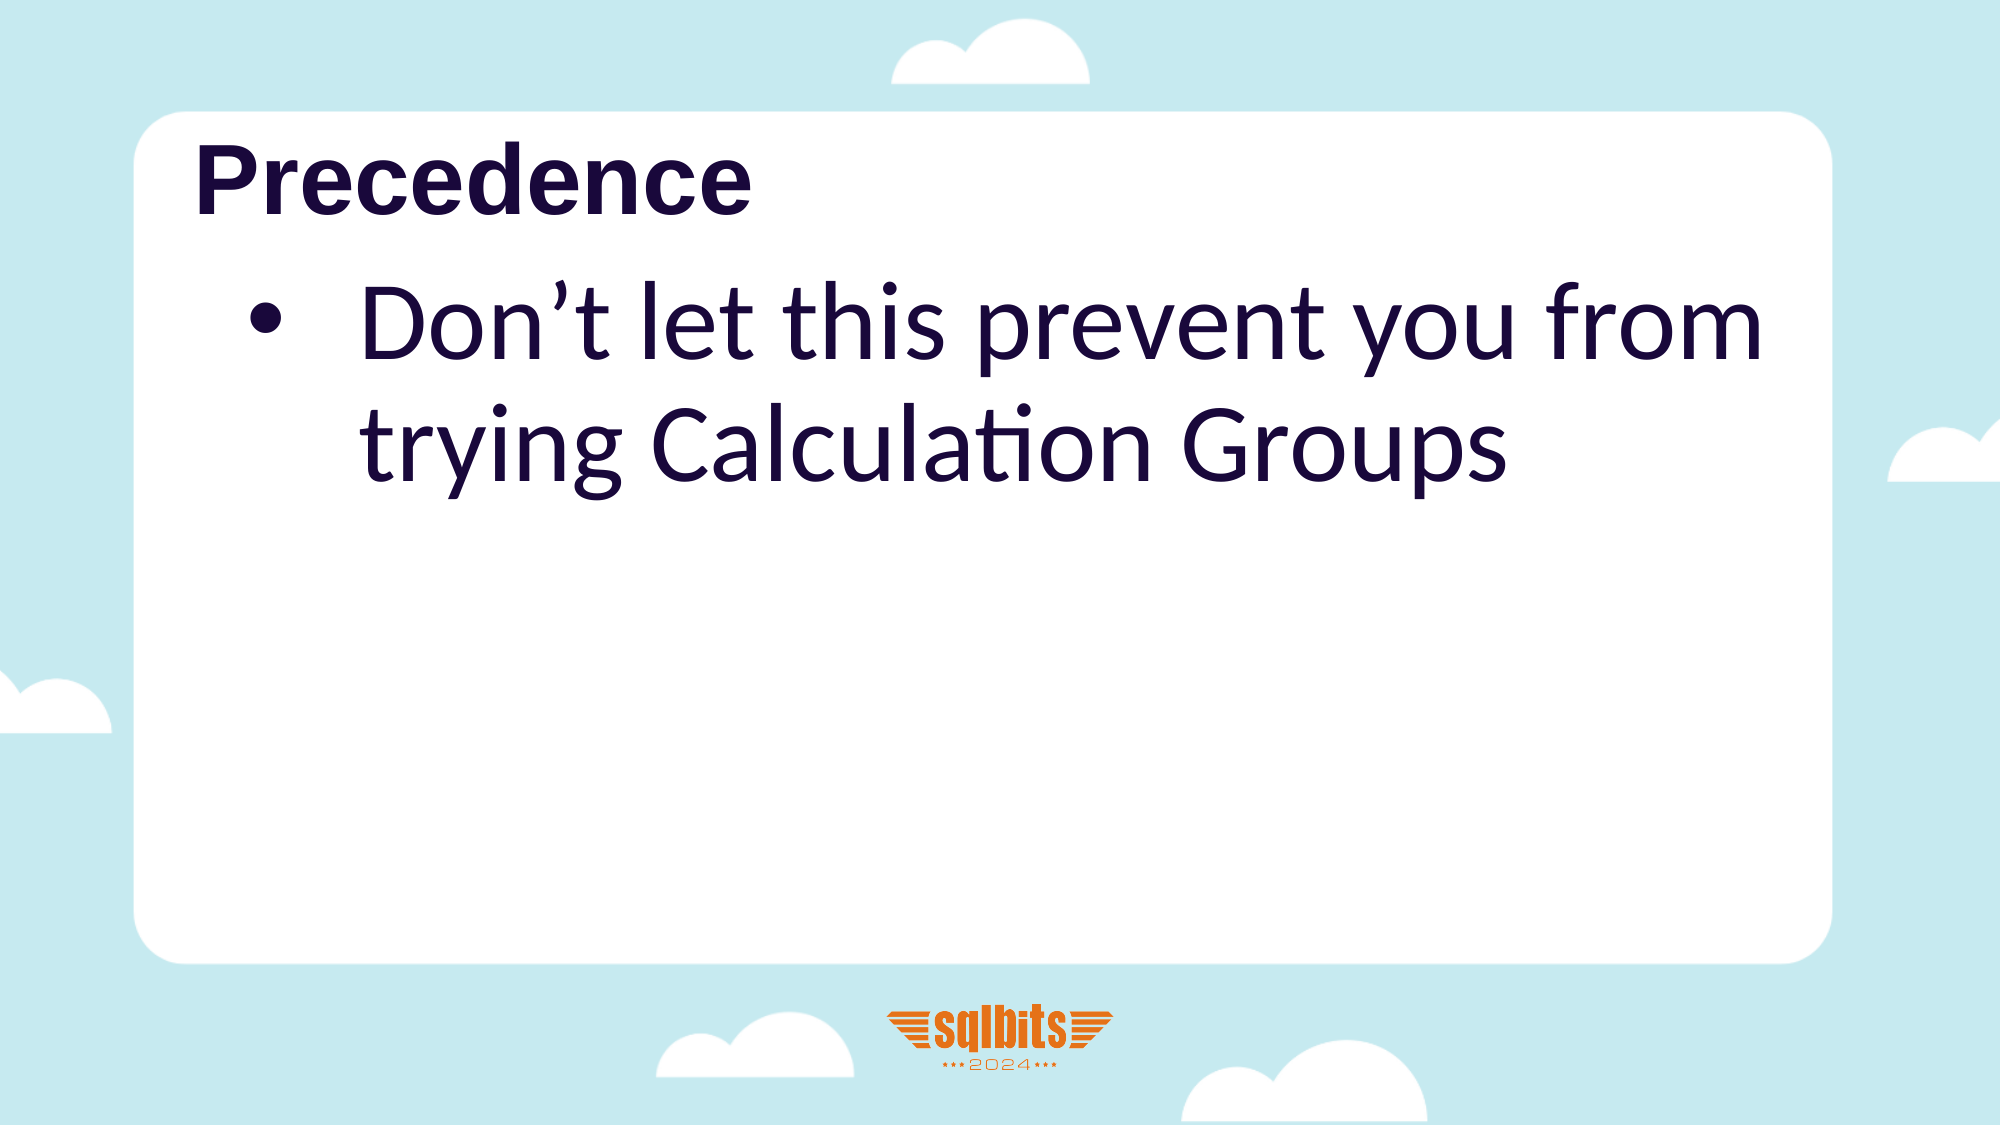

# Precedence
Don’t let this prevent you from trying Calculation Groups